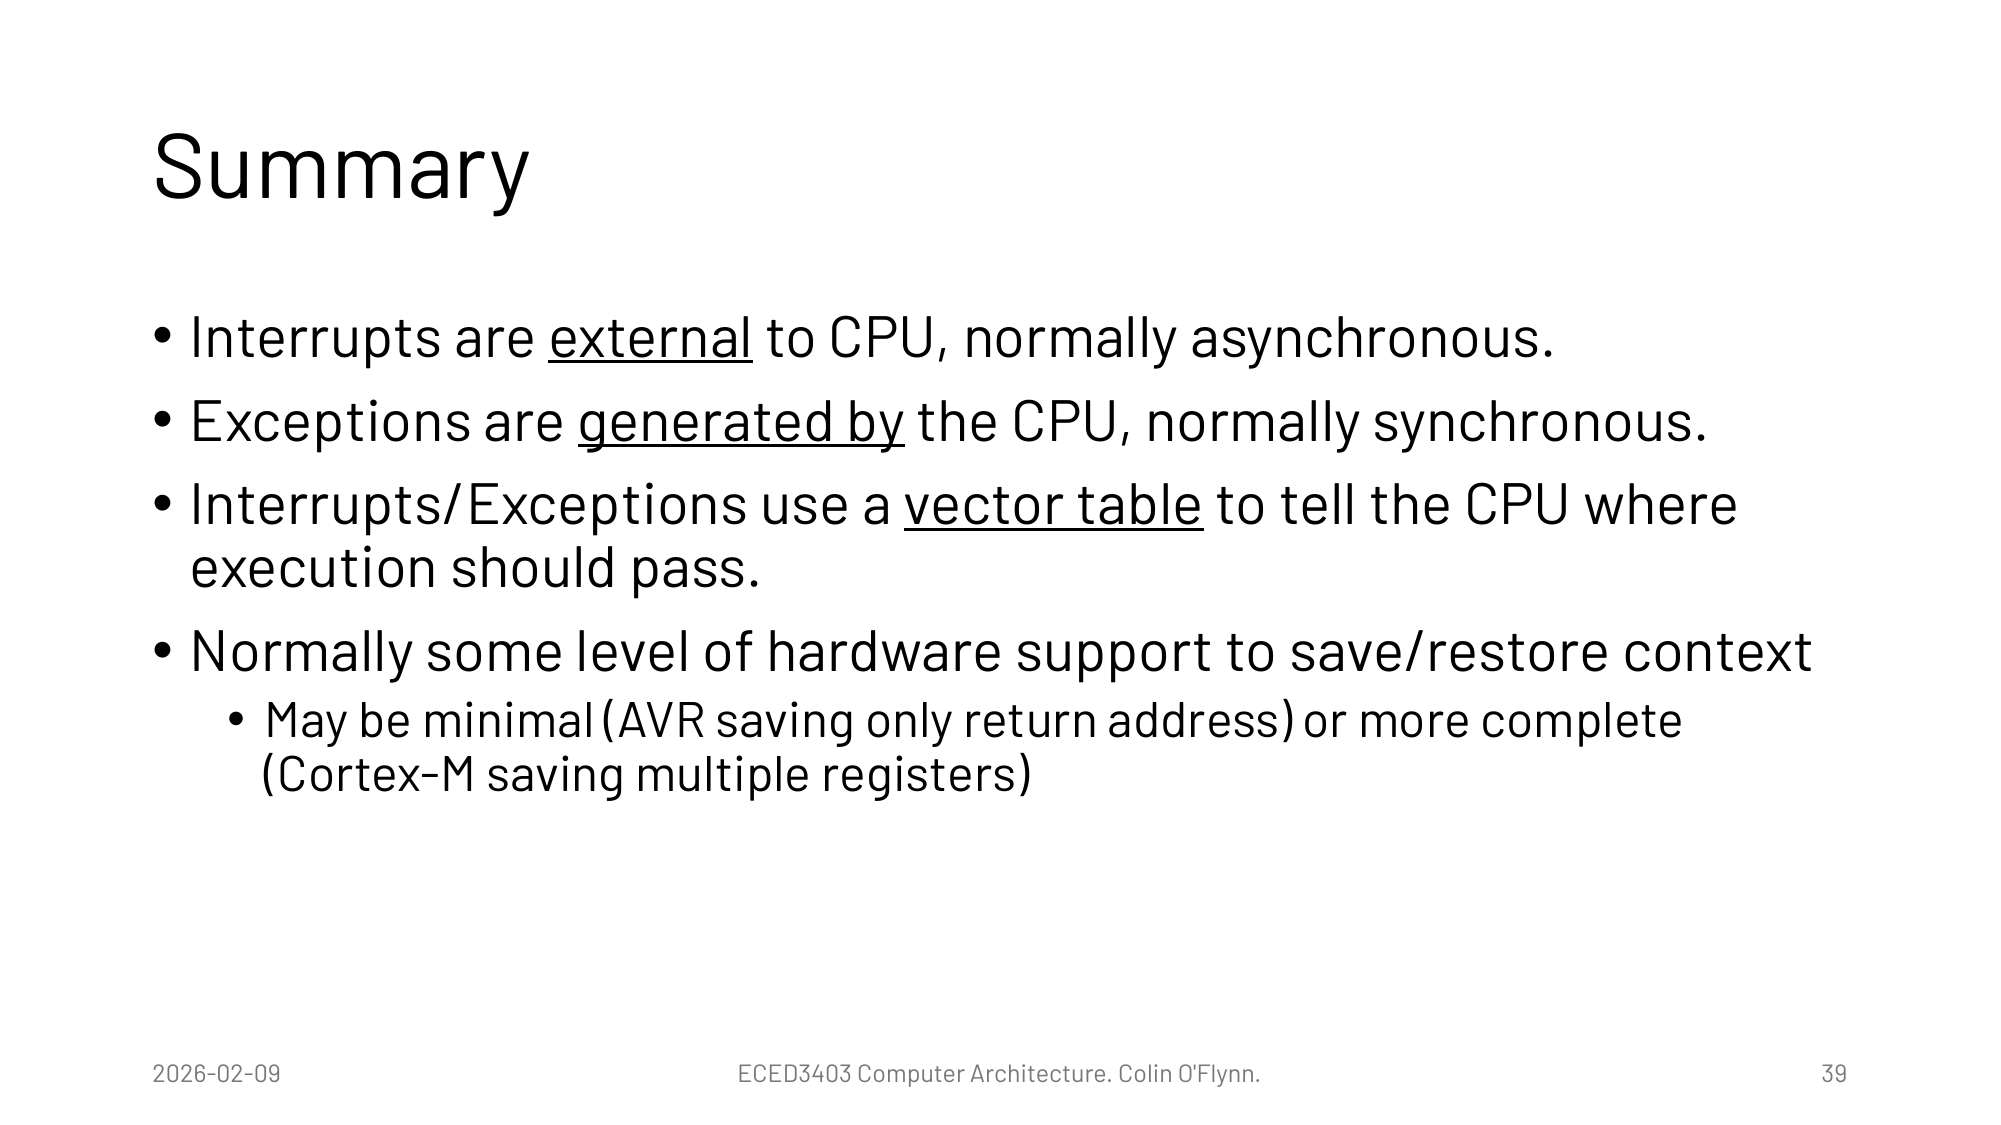

# Summary
Interrupts are external to CPU, normally asynchronous.
Exceptions are generated by the CPU, normally synchronous.
Interrupts/Exceptions use a vector table to tell the CPU where execution should pass.
Normally some level of hardware support to save/restore context
May be minimal (AVR saving only return address) or more complete (Cortex-M saving multiple registers)

2026-02-09
ECED3403 Computer Architecture. Colin O'Flynn.
39